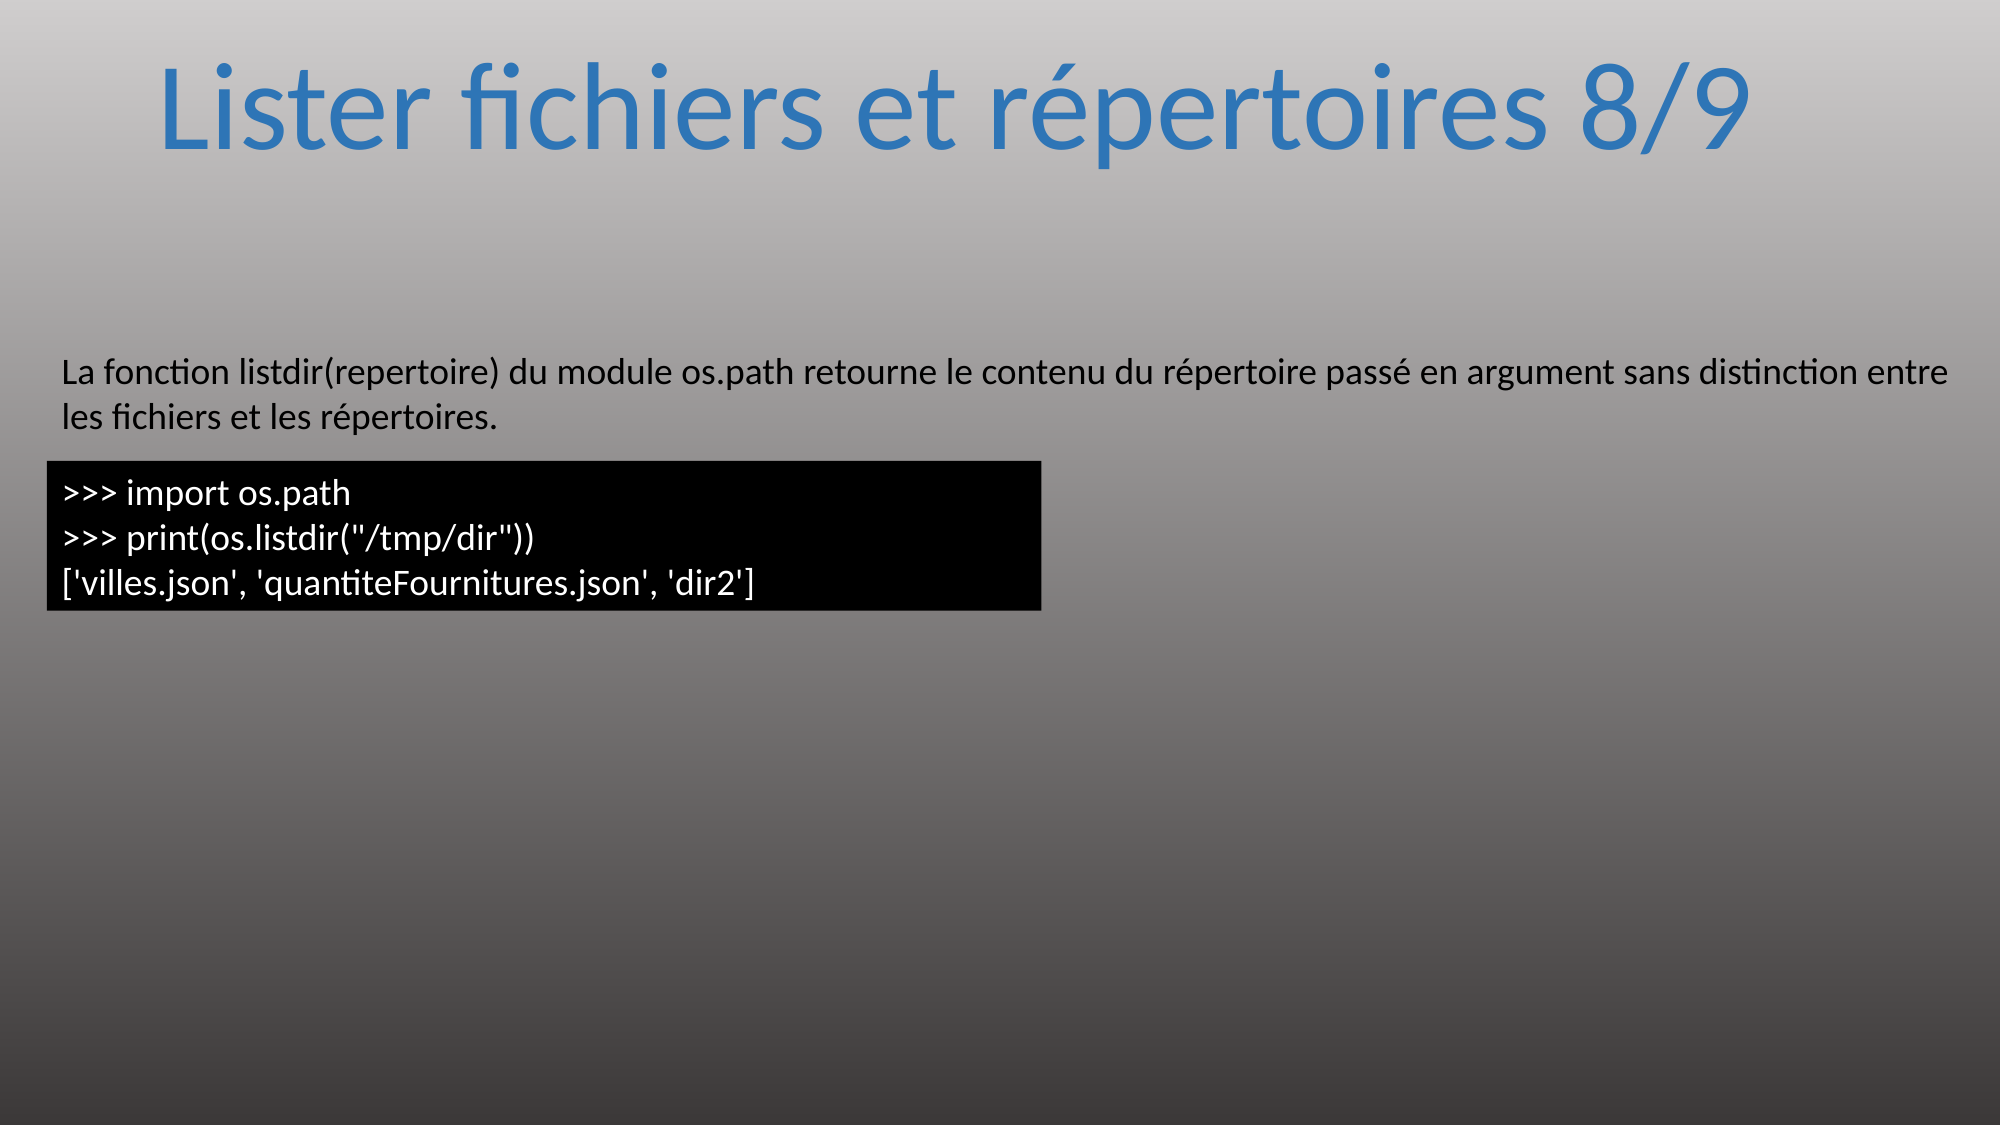

# Lister fichiers et répertoires 8/9

La fonction listdir(repertoire) du module os.path retourne le contenu du répertoire passé en argument sans distinction entre les fichiers et les répertoires.
>>> import os.path
>>> print(os.listdir("/tmp/dir"))
['villes.json', 'quantiteFournitures.json', 'dir2']

206